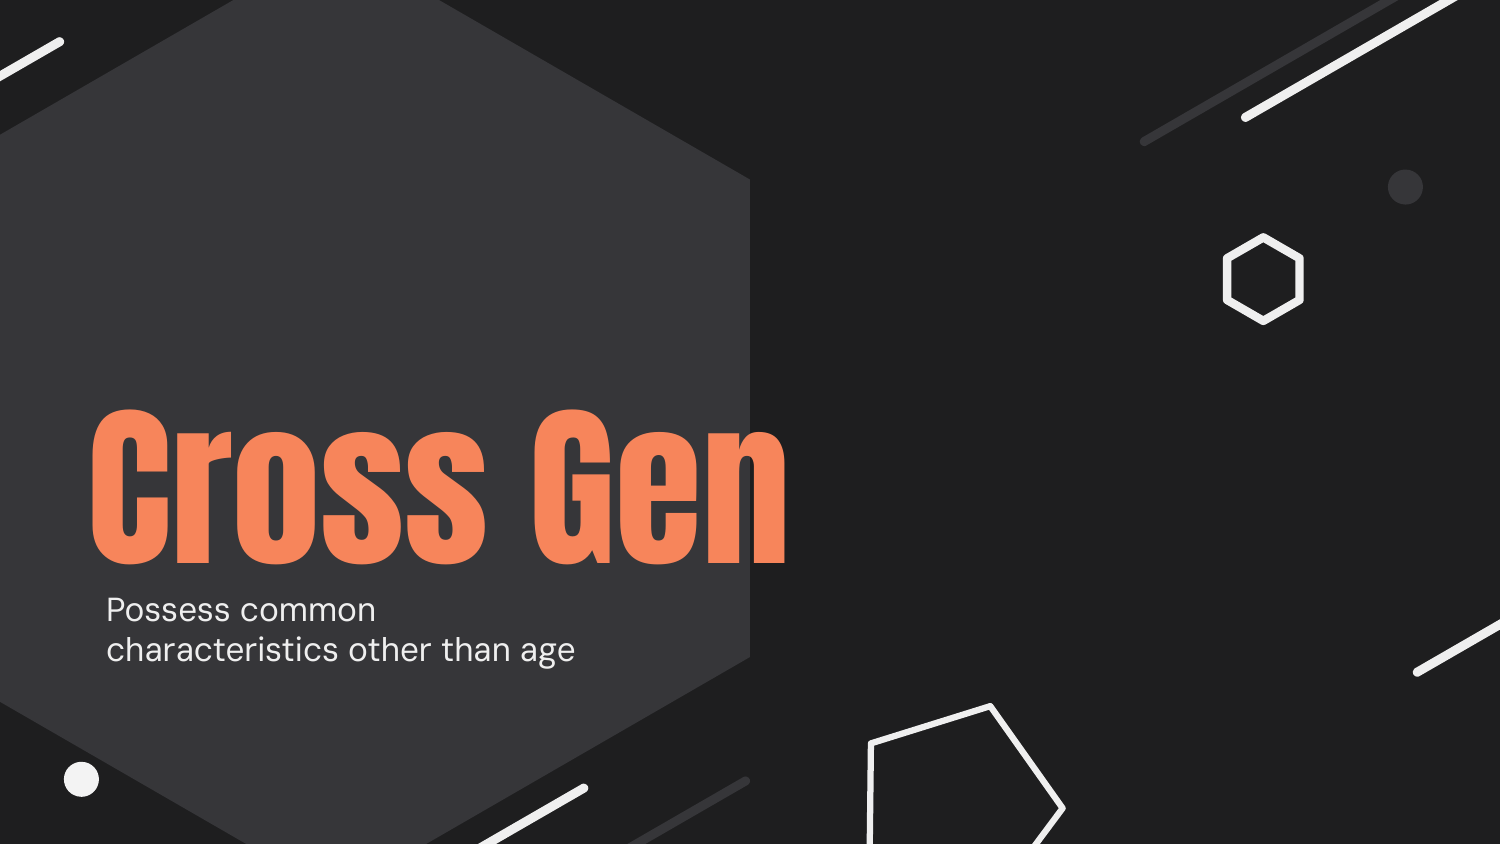

# Cross Gen
Possess common
characteristics other than age